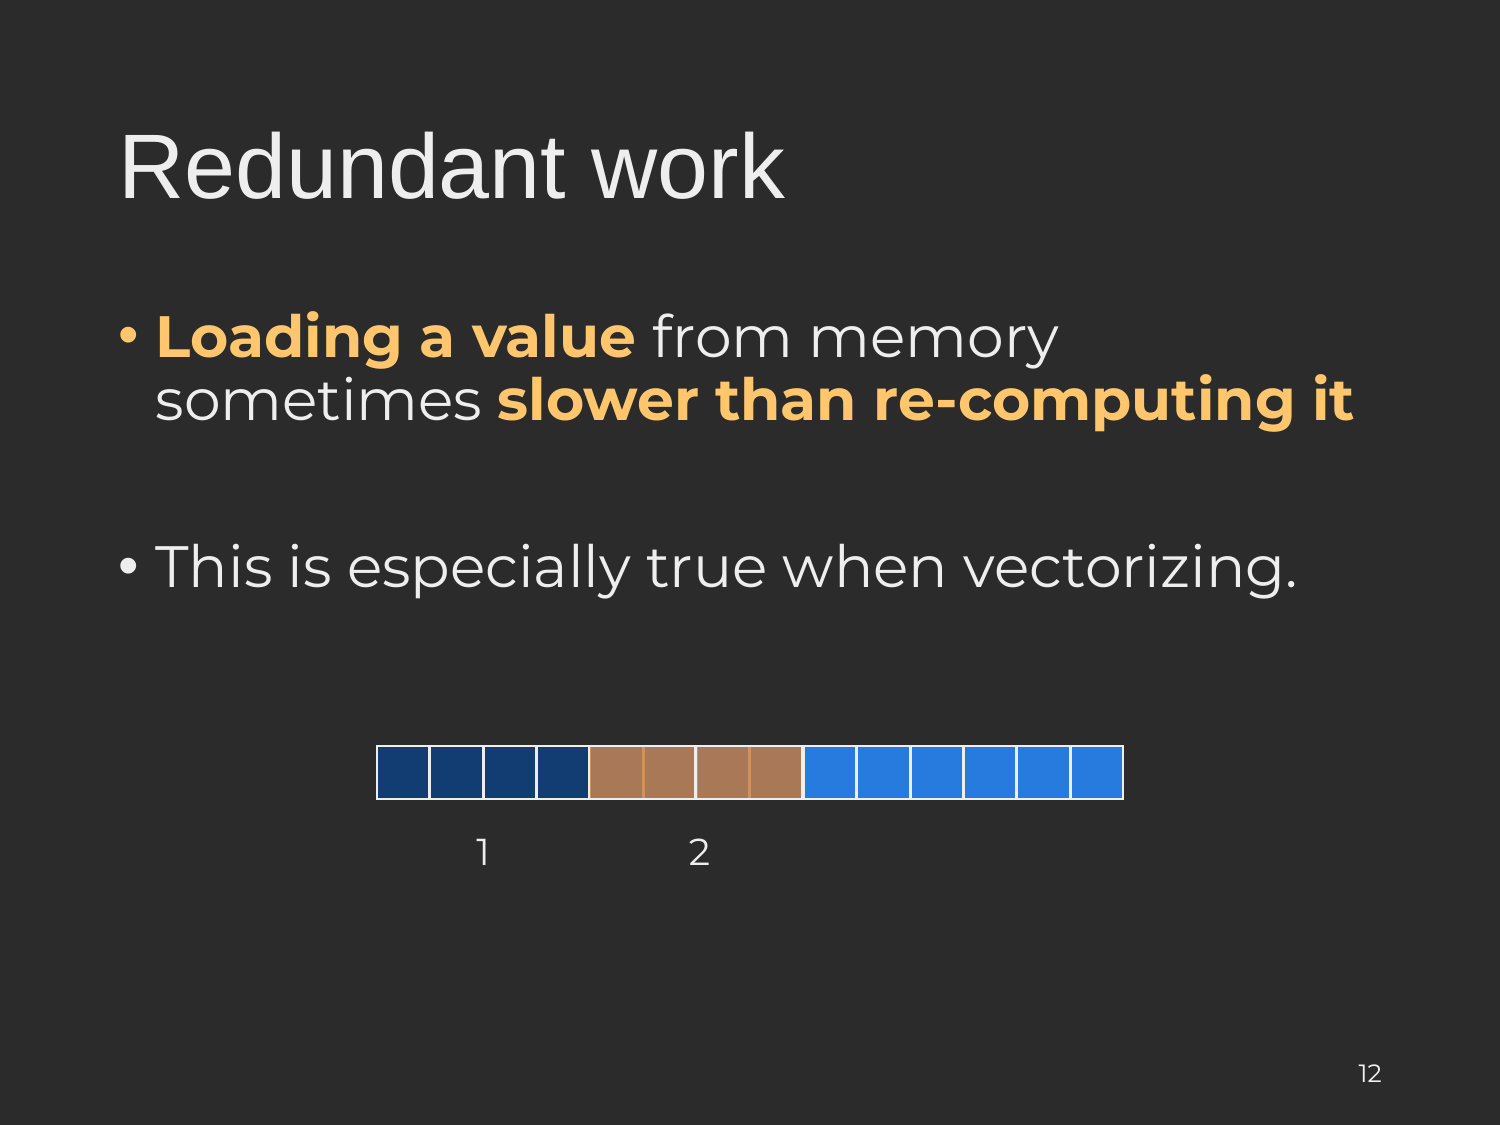

# Redundant work
Loading a value from memory sometimes slower than re-computing it

This is especially true when vectorizing.

1
2
12